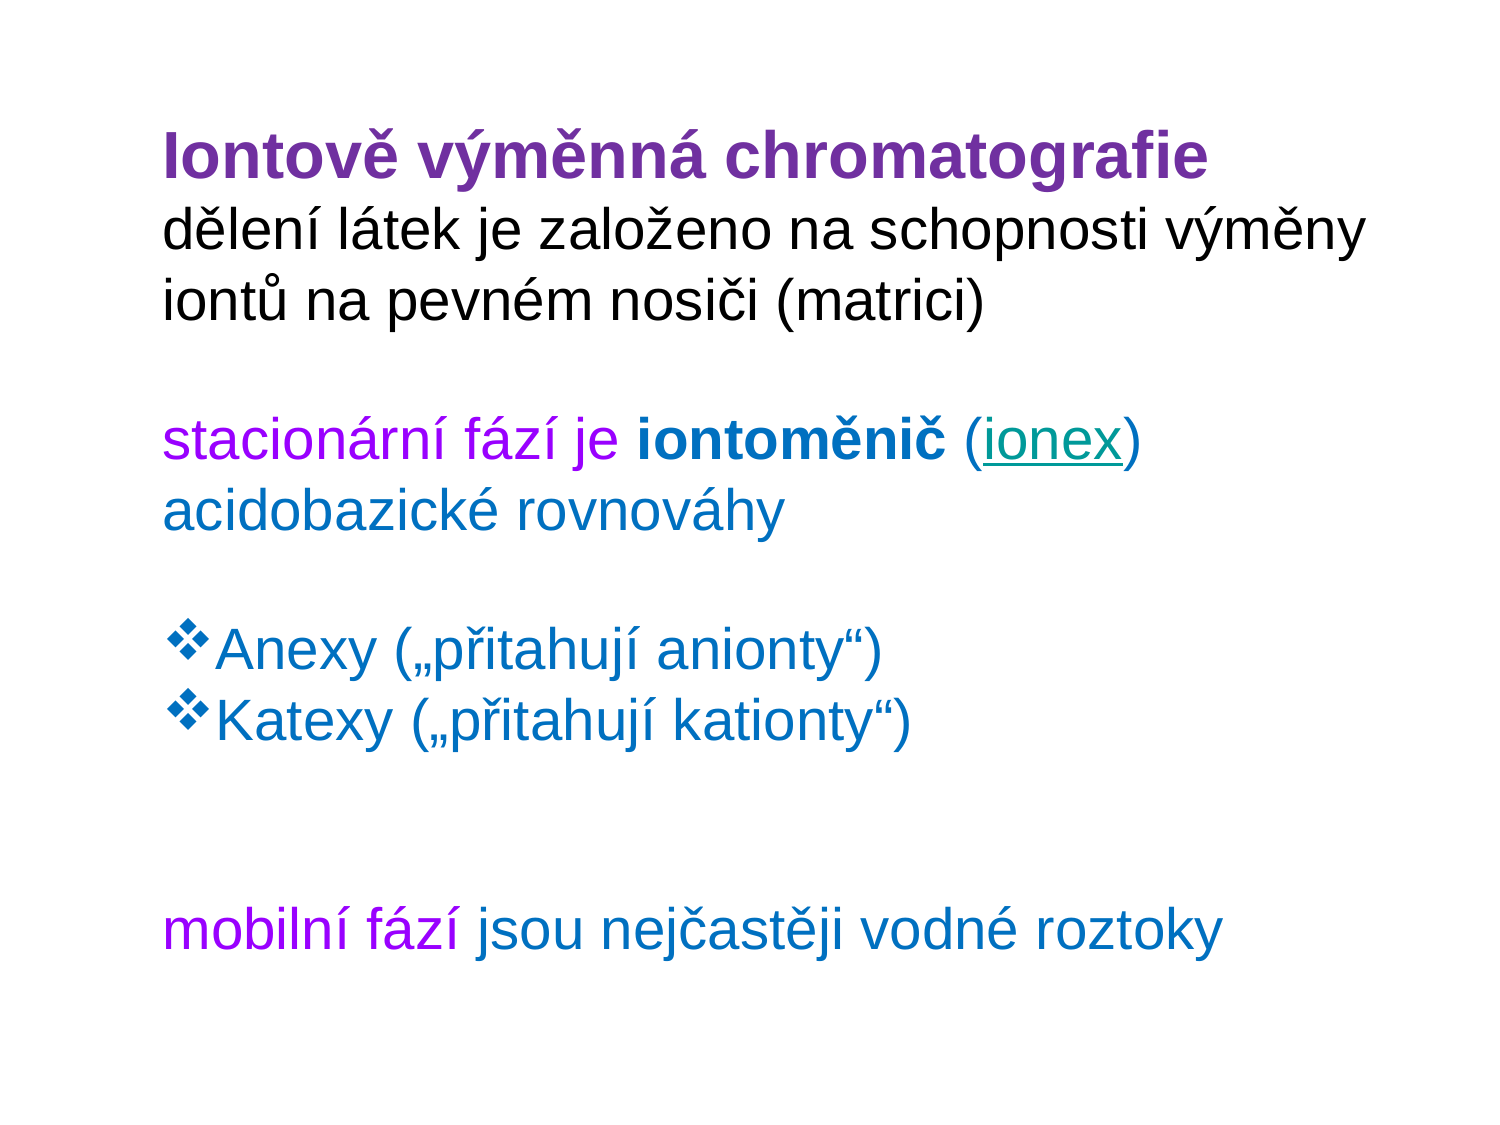

Iontově výměnná chromatografie
dělení látek je založeno na schopnosti výměny iontů na pevném nosiči (matrici)

stacionární fází je iontoměnič (ionex) acidobazické rovnováhy

Anexy („přitahují anionty“)
Katexy („přitahují kationty“)

mobilní fází jsou nejčastěji vodné roztoky